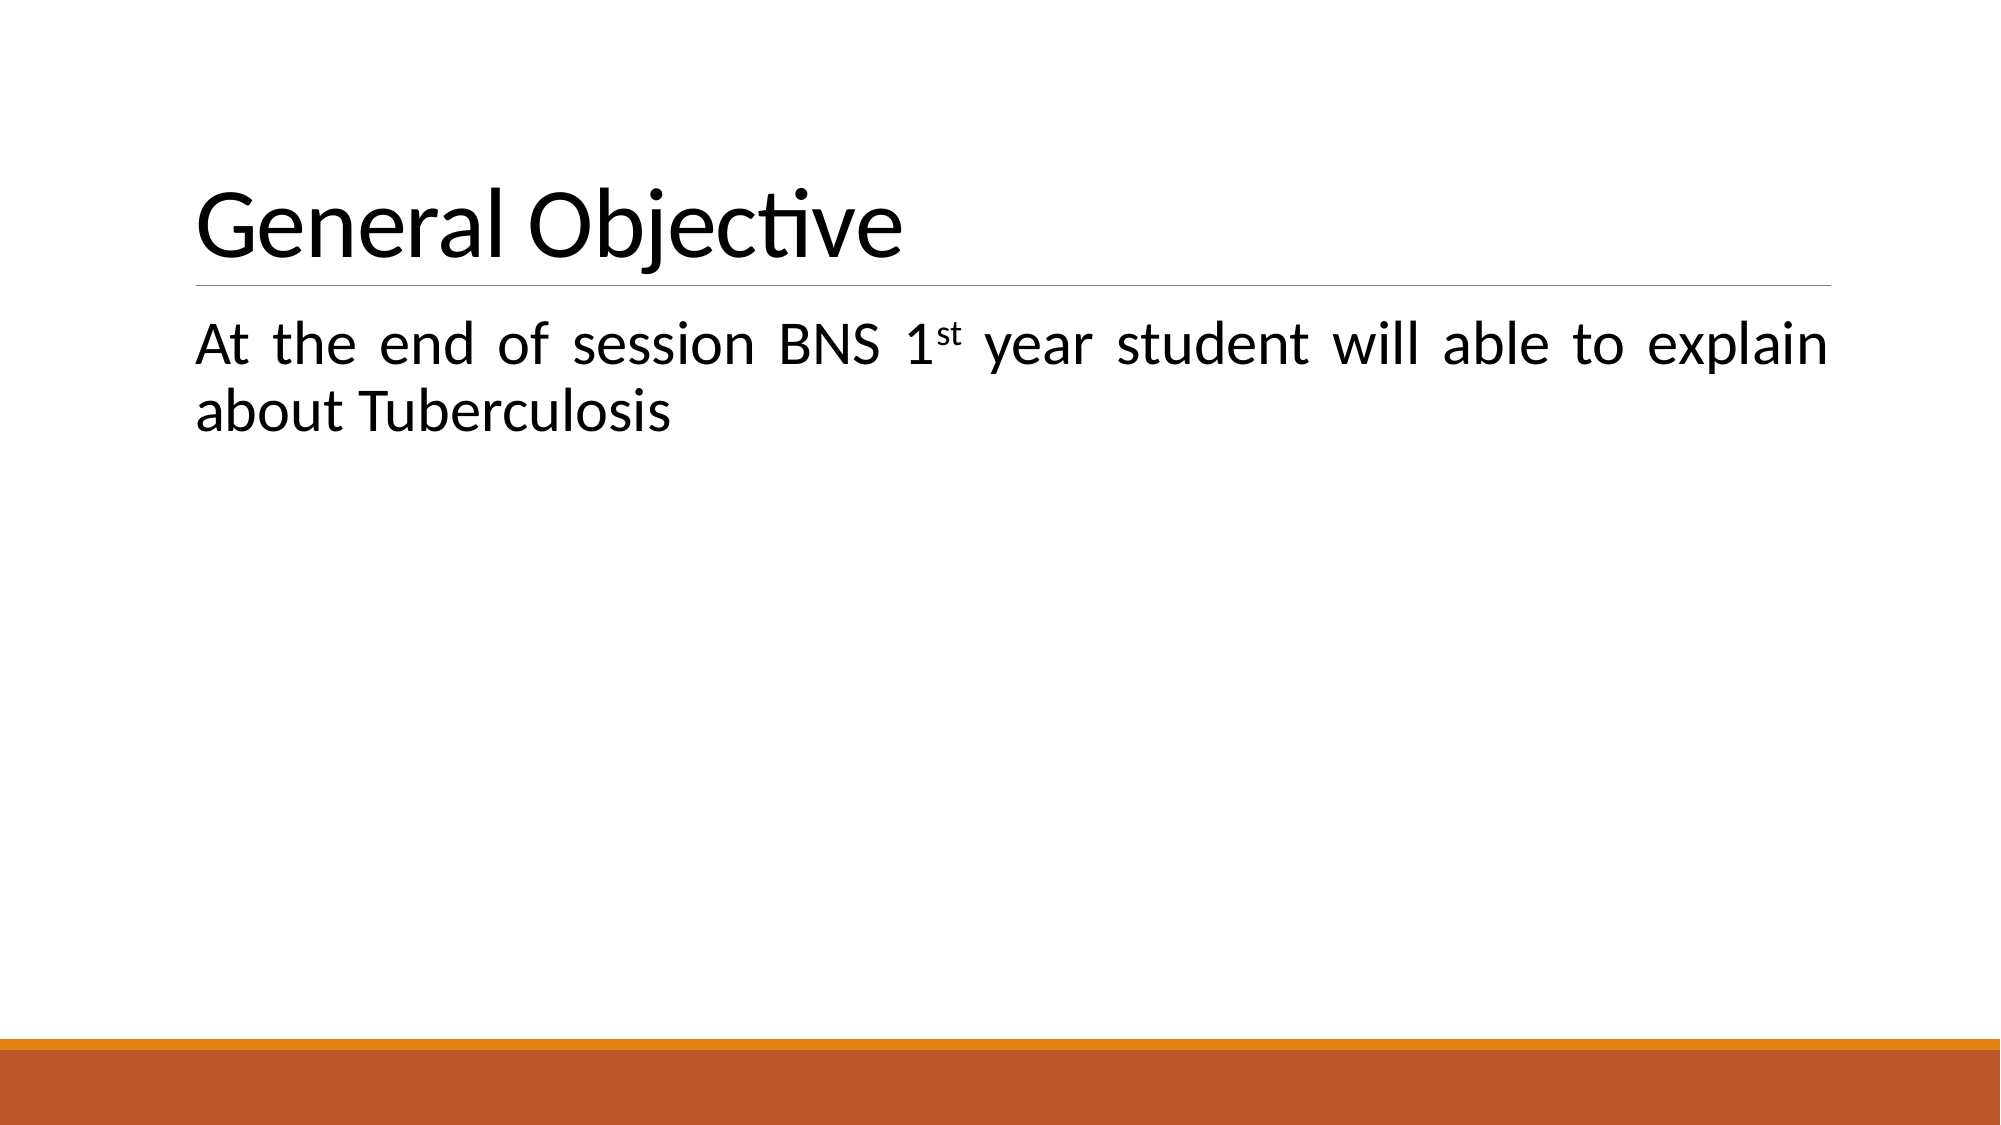

# General Objective
At the end of session BNS 1st year student will able to explain about Tuberculosis